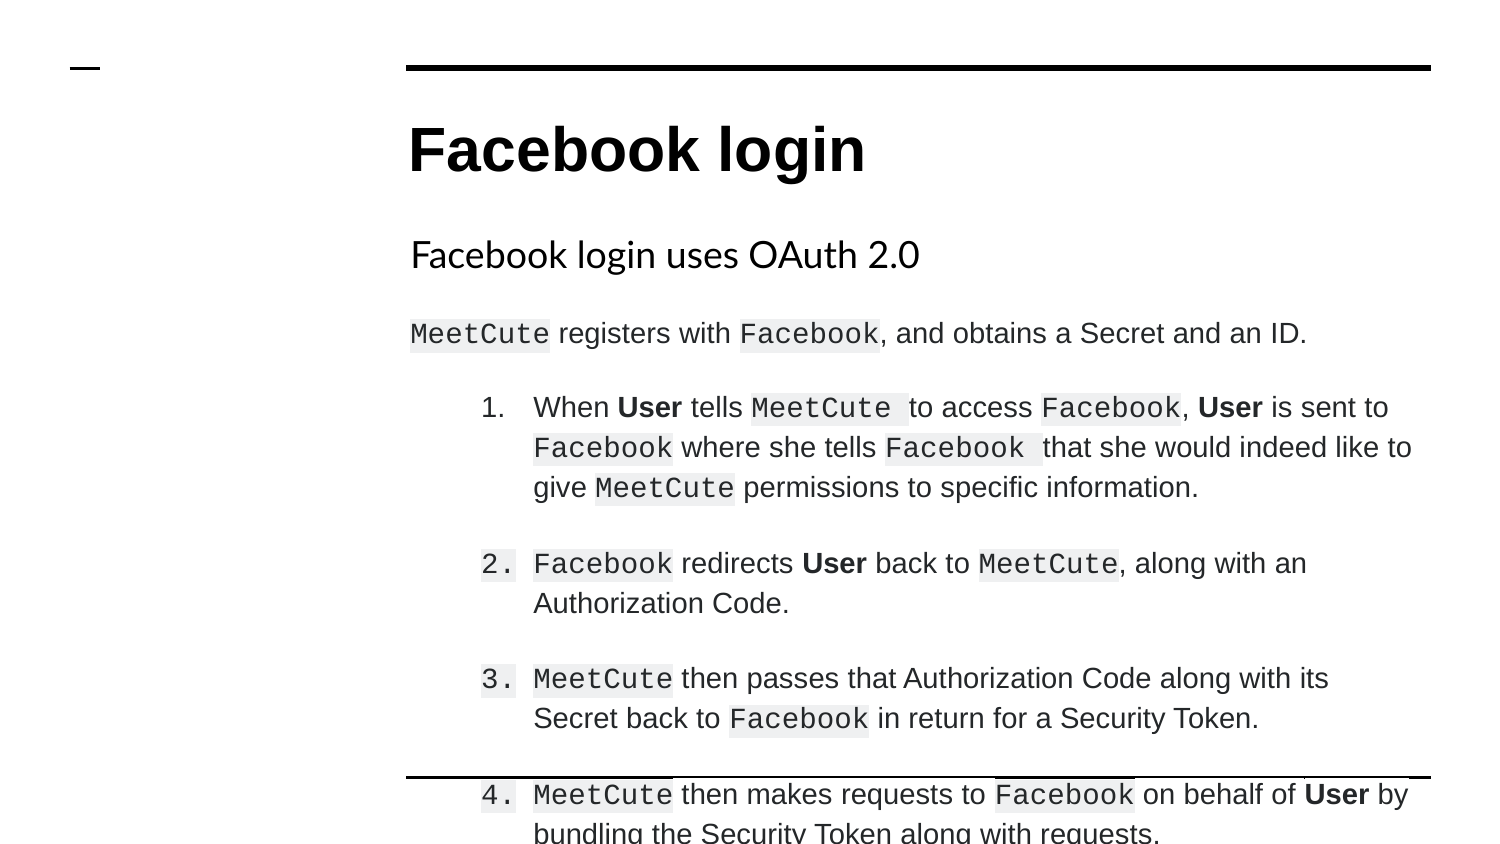

# Facebook login
Facebook login uses OAuth 2.0
MeetCute registers with Facebook, and obtains a Secret and an ID.
When User tells MeetCute to access Facebook, User is sent to Facebook where she tells Facebook that she would indeed like to give MeetCute permissions to specific information.
Facebook redirects User back to MeetCute, along with an Authorization Code.
MeetCute then passes that Authorization Code along with its Secret back to Facebook in return for a Security Token.
MeetCute then makes requests to Facebook on behalf of User by bundling the Security Token along with requests.